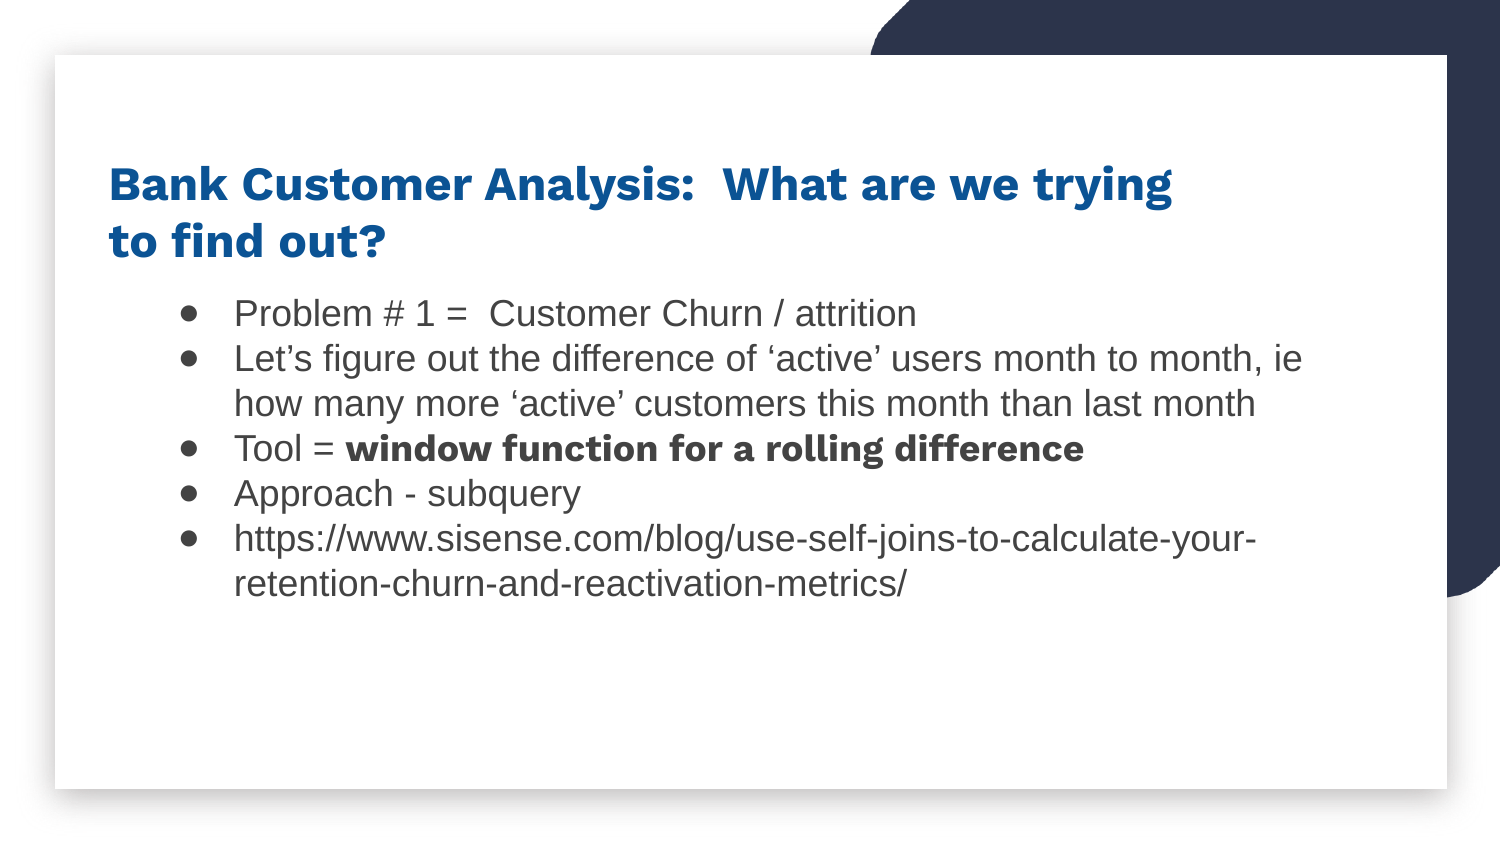

Bank Customer Analysis:  What are we trying to find out?

Problem # 1 =  Customer Churn / attrition
Let’s figure out the difference of ‘active’ users month to month, ie how many more ‘active’ customers this month than last month
Tool = window function for a rolling difference
Approach - subquery
https://www.sisense.com/blog/use-self-joins-to-calculate-your-retention-churn-and-reactivation-metrics/